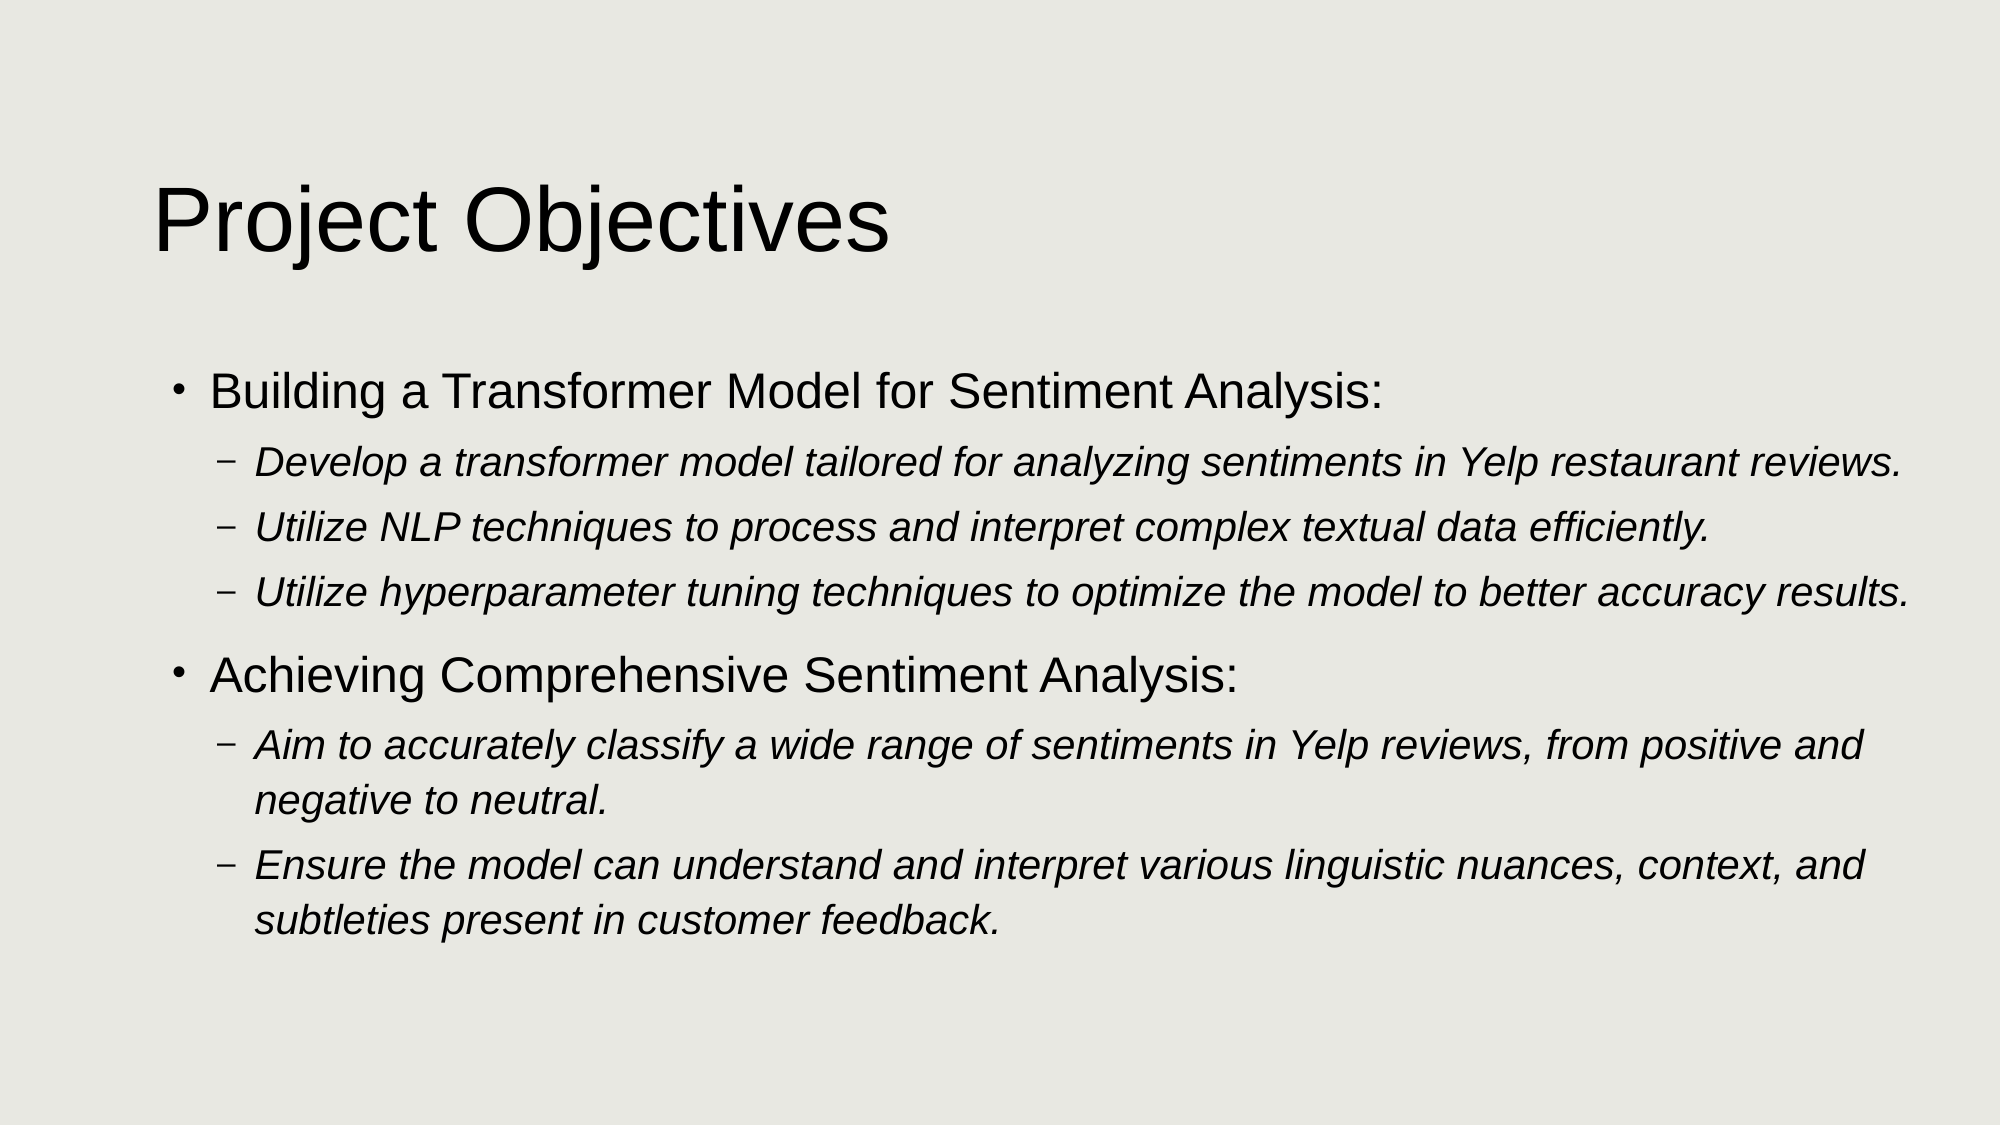

# Project Objectives
Building a Transformer Model for Sentiment Analysis:
Develop a transformer model tailored for analyzing sentiments in Yelp restaurant reviews.
Utilize NLP techniques to process and interpret complex textual data efficiently.
Utilize hyperparameter tuning techniques to optimize the model to better accuracy results.
Achieving Comprehensive Sentiment Analysis:
Aim to accurately classify a wide range of sentiments in Yelp reviews, from positive and negative to neutral.
Ensure the model can understand and interpret various linguistic nuances, context, and subtleties present in customer feedback.